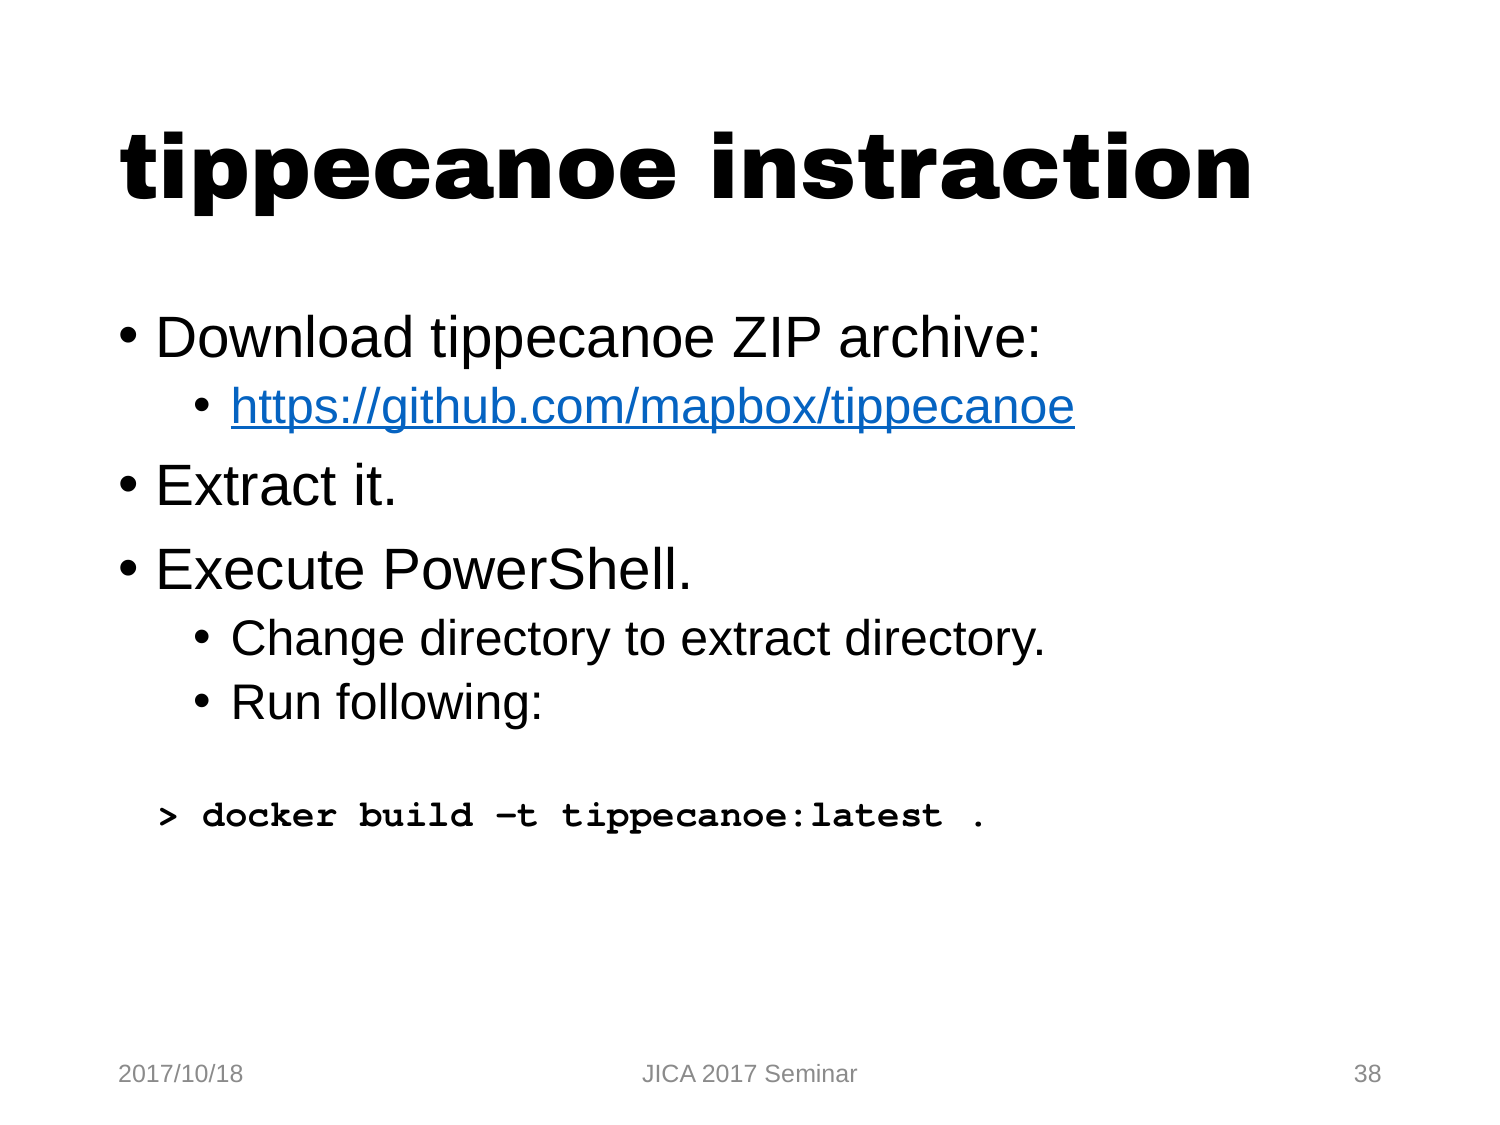

# tippecanoe instraction
Download tippecanoe ZIP archive:
https://github.com/mapbox/tippecanoe
Extract it.
Execute PowerShell.
Change directory to extract directory.
Run following:
> docker build –t tippecanoe:latest .
2017/10/18
JICA 2017 Seminar
38